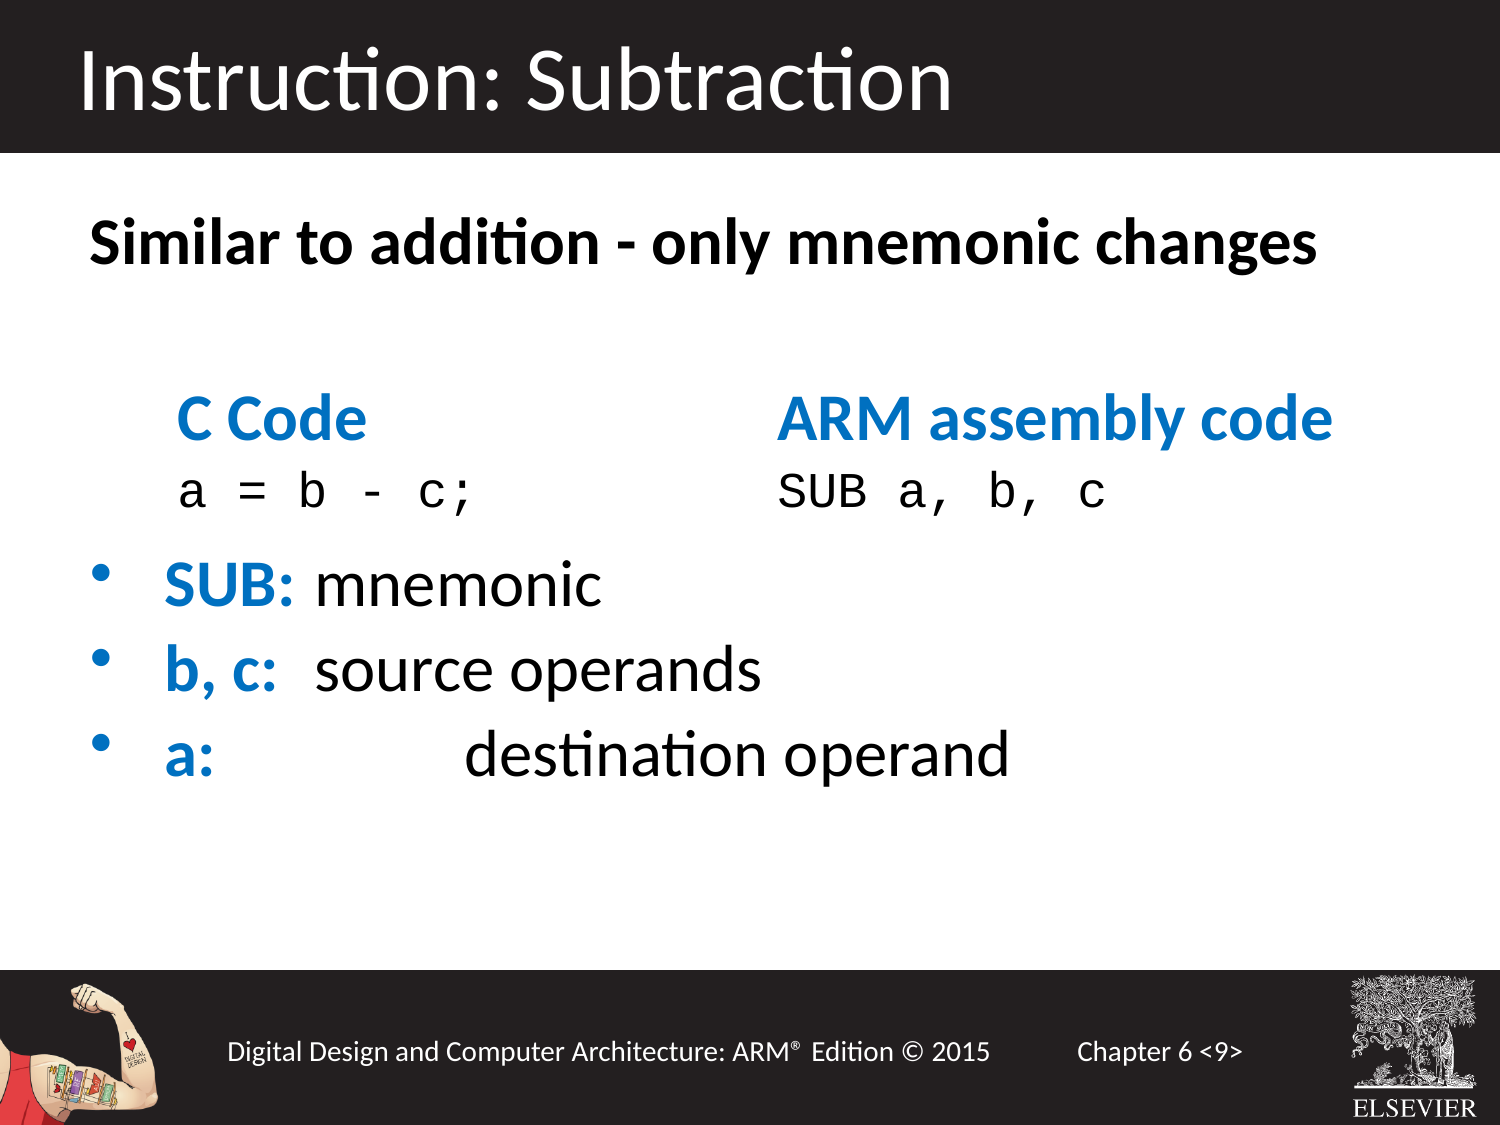

Instruction: Subtraction
Similar to addition - only mnemonic changes

SUB: 	mnemonic
b, c:  	source operands
a:	   	destination operand

C Code
a = b - c;
ARM assembly code
SUB a, b, c